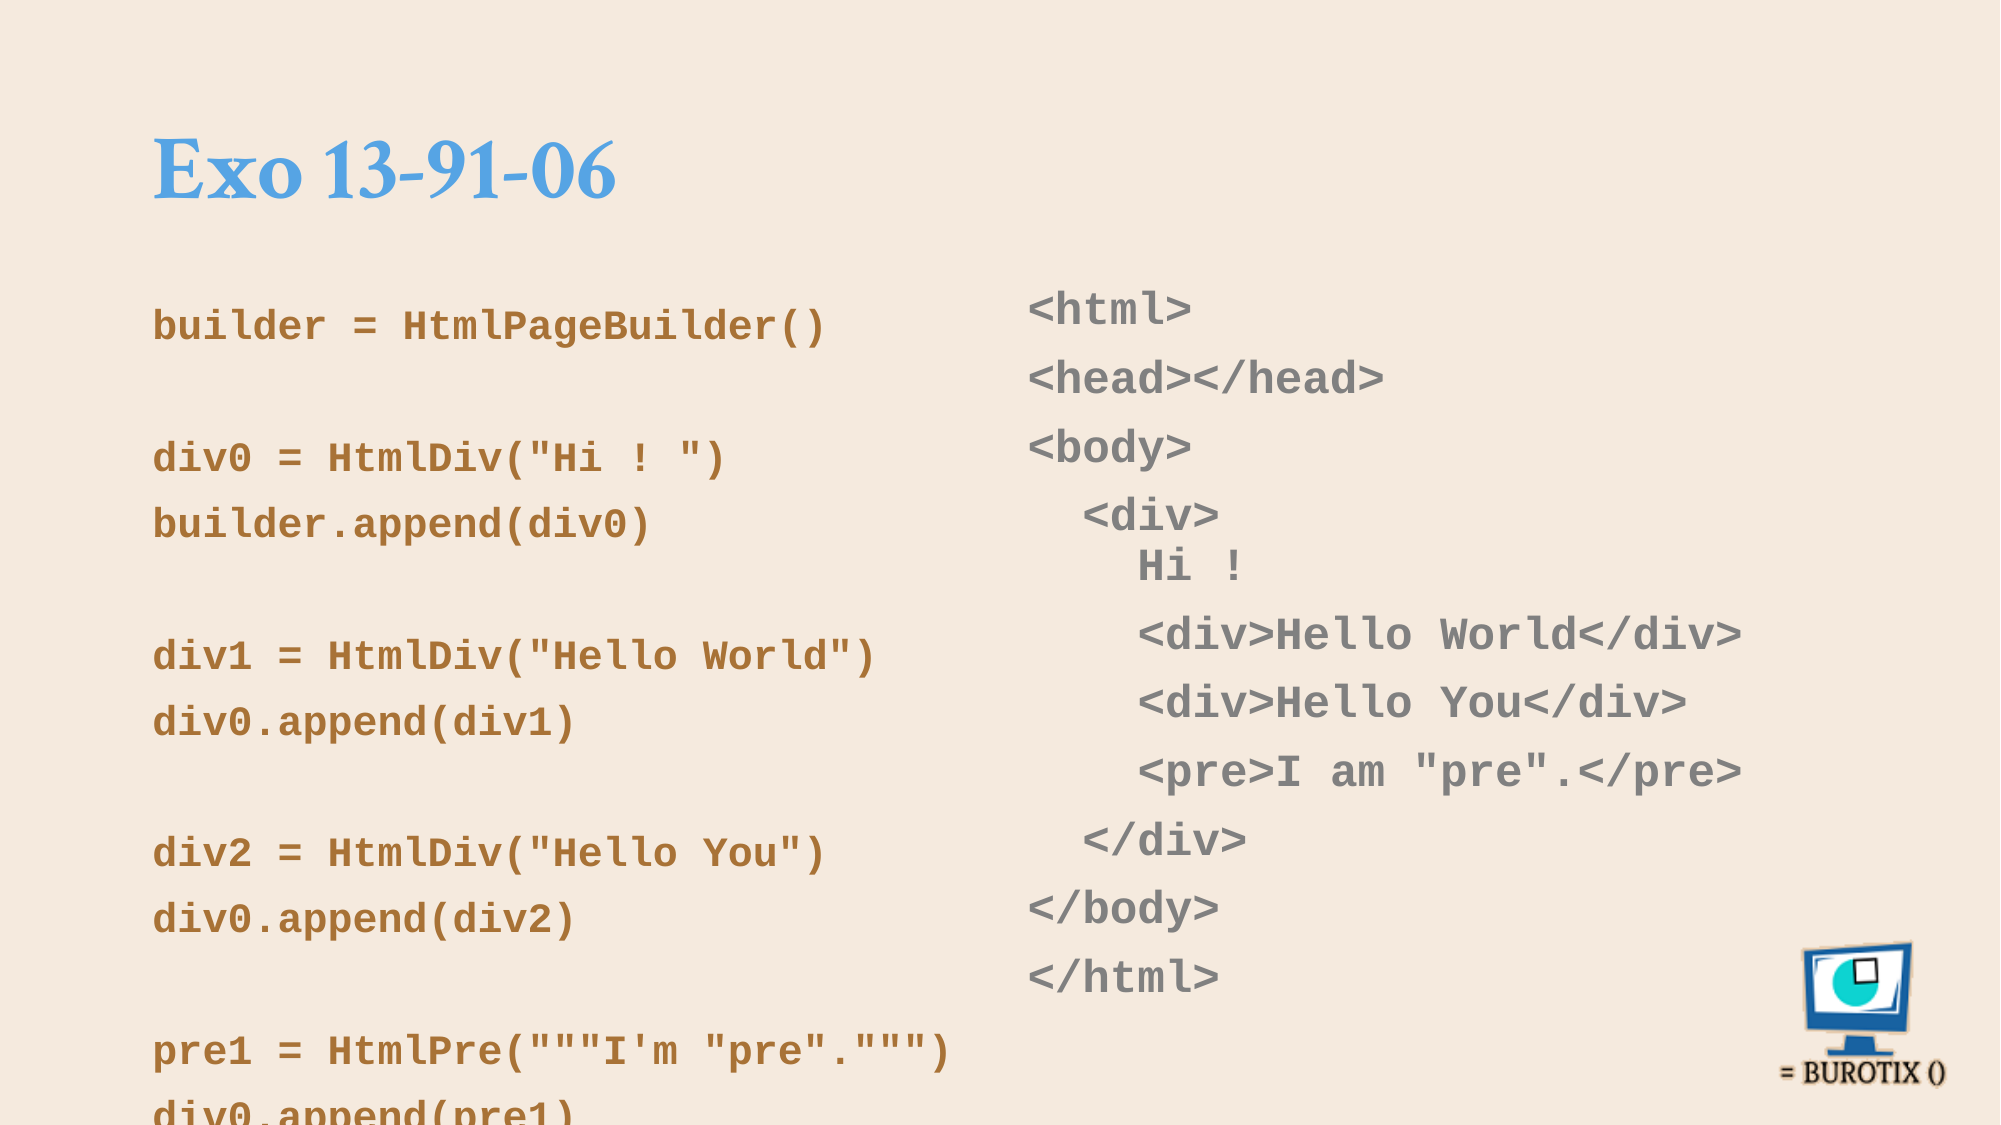

# Exo 13-91-06
<html>
<head></head>
<body>
  <div>
    Hi !
    <div>Hello World</div>
    <div>Hello You</div>
    <pre>I am "pre".</pre>
  </div>
</body>
</html>
builder = HtmlPageBuilder()

div0 = HtmlDiv("Hi ! ")
builder.append(div0)

div1 = HtmlDiv("Hello World")
div0.append(div1)

div2 = HtmlDiv("Hello You")
div0.append(div2)

pre1 = HtmlPre("""I'm "pre".""")
div0.append(pre1)

print(builder)